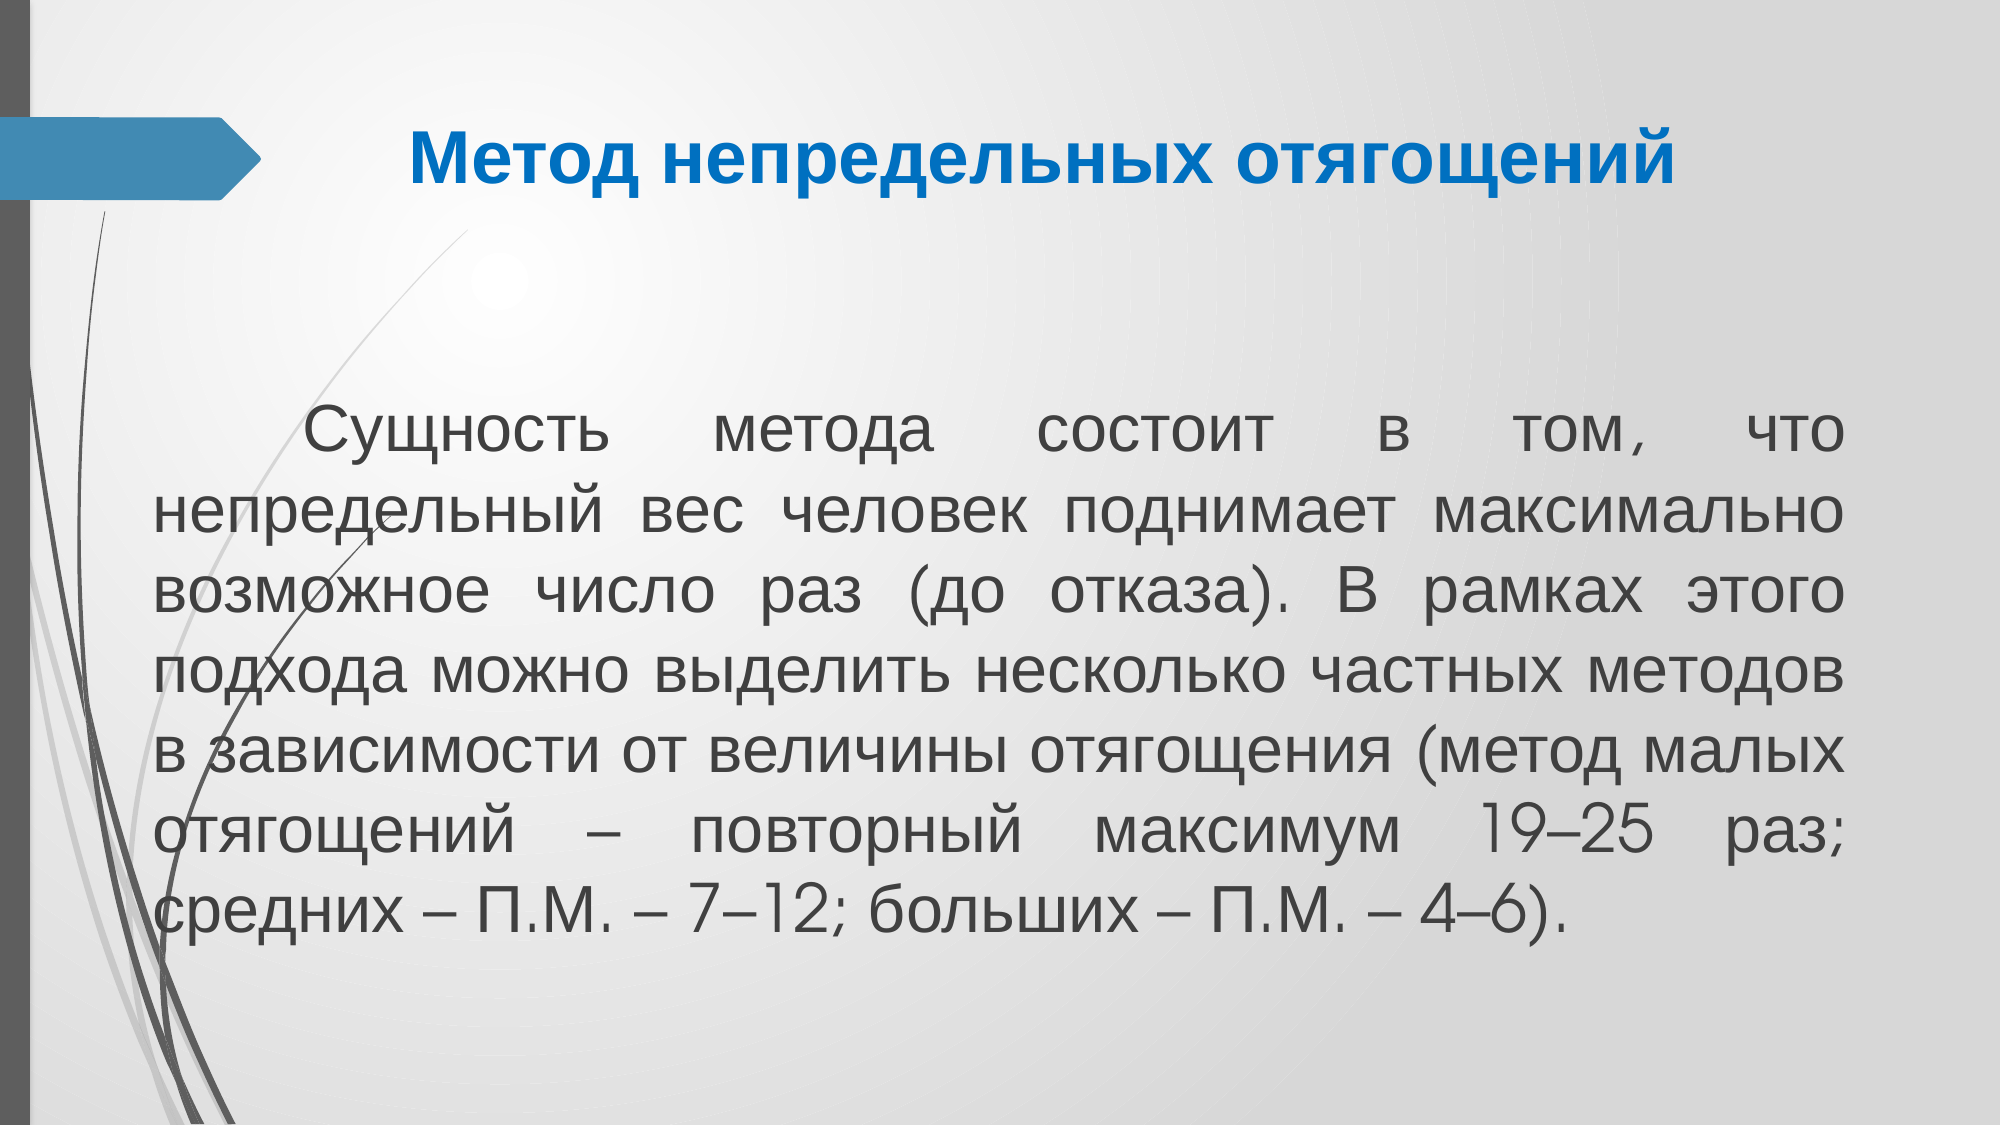

# Метод непредельных отягощений
	Сущность метода состоит в том, что непредельный вес человек поднимает максимально возможное число раз (до отказа). В рамках этого подхода можно выделить несколько частных ме­тодов в зависимости от величины отягощения (метод малых отя­гощений – повторный максимум 19–25 раз; средних – П.М. – 7–12; больших – П.М. – 4–6).